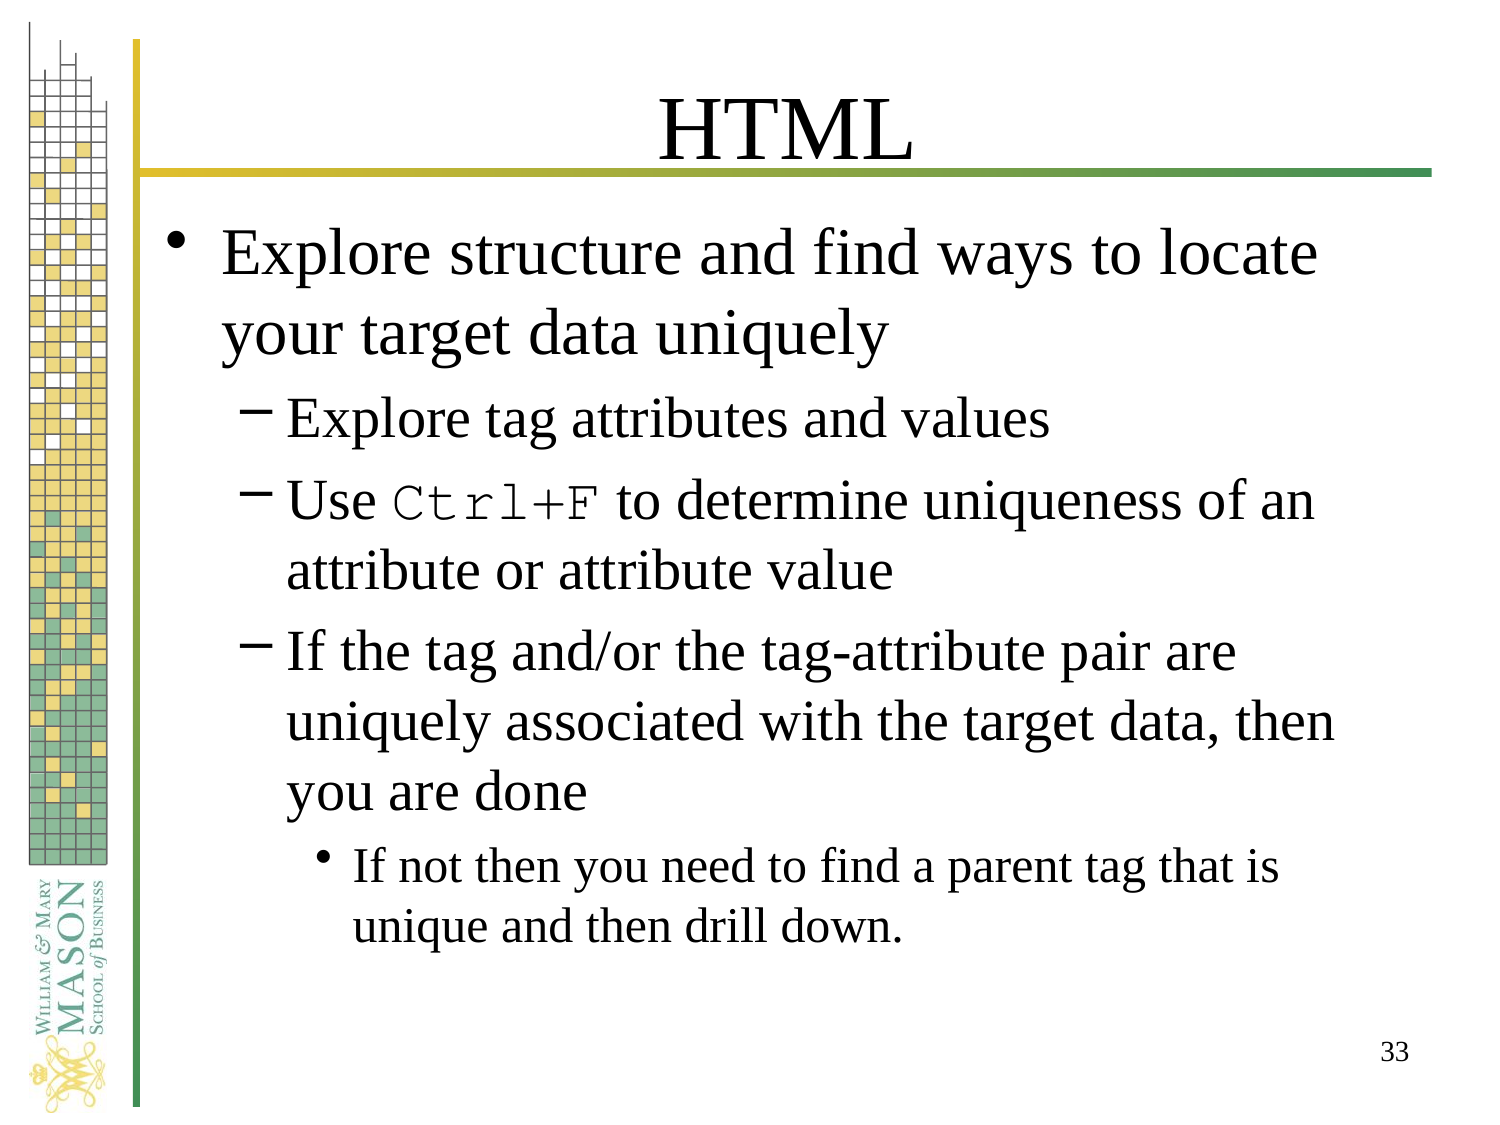

# HTML
Explore structure and find ways to locate your target data uniquely
Explore tag attributes and values
Use Ctrl+F to determine uniqueness of an attribute or attribute value
If the tag and/or the tag-attribute pair are uniquely associated with the target data, then you are done
If not then you need to find a parent tag that is unique and then drill down.
33